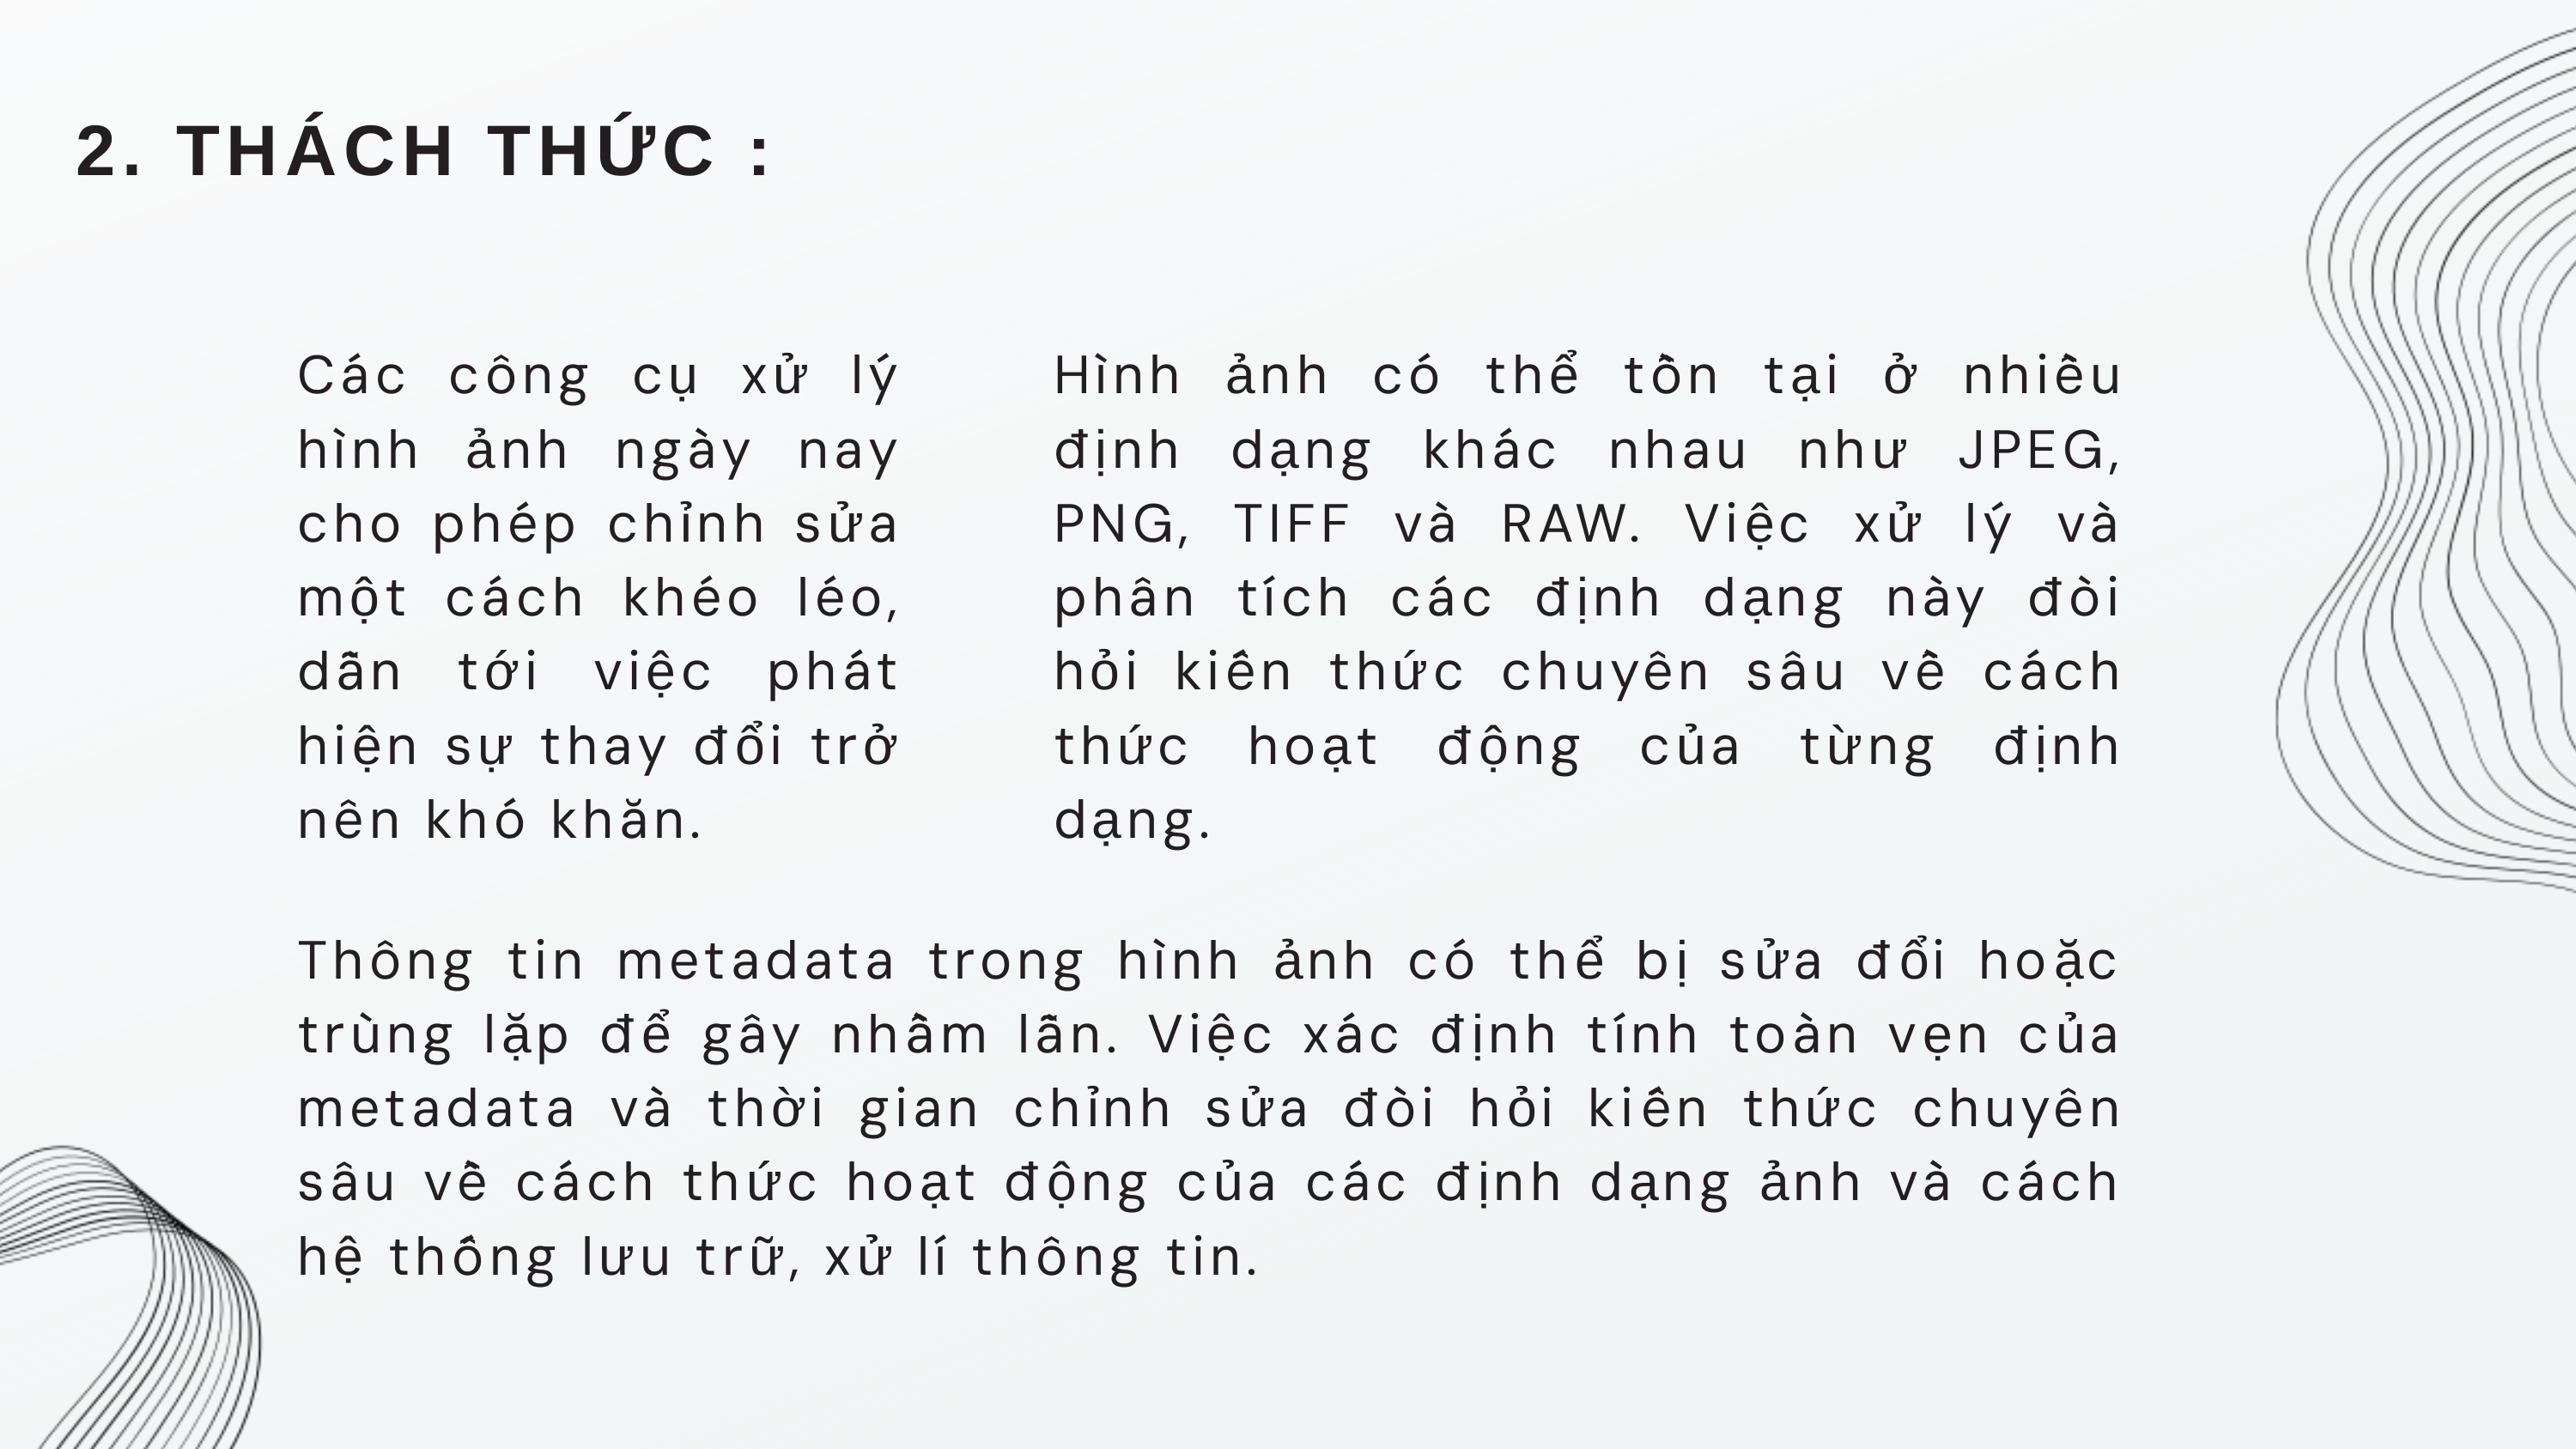

2. THÁCH THỨC :
Các công cụ xử lý hình ảnh ngày nay cho phép chỉnh sửa một cách khéo léo, dẫn tới việc phát hiện sự thay đổi trở nên khó khăn.
Hình ảnh có thể tồn tại ở nhiều định dạng khác nhau như JPEG, PNG, TIFF và RAW. Việc xử lý và phân tích các định dạng này đòi hỏi kiến ​​thức chuyên sâu về cách thức hoạt động của từng định dạng.
Thông tin metadata trong hình ảnh có thể bị sửa đổi hoặc trùng lặp để gây nhầm lẫn. Việc xác định tính toàn vẹn của metadata và thời gian chỉnh sửa đòi hỏi kiến thức chuyên sâu về cách thức hoạt động của các định dạng ảnh và cách hệ thống lưu trữ, xử lí thông tin.